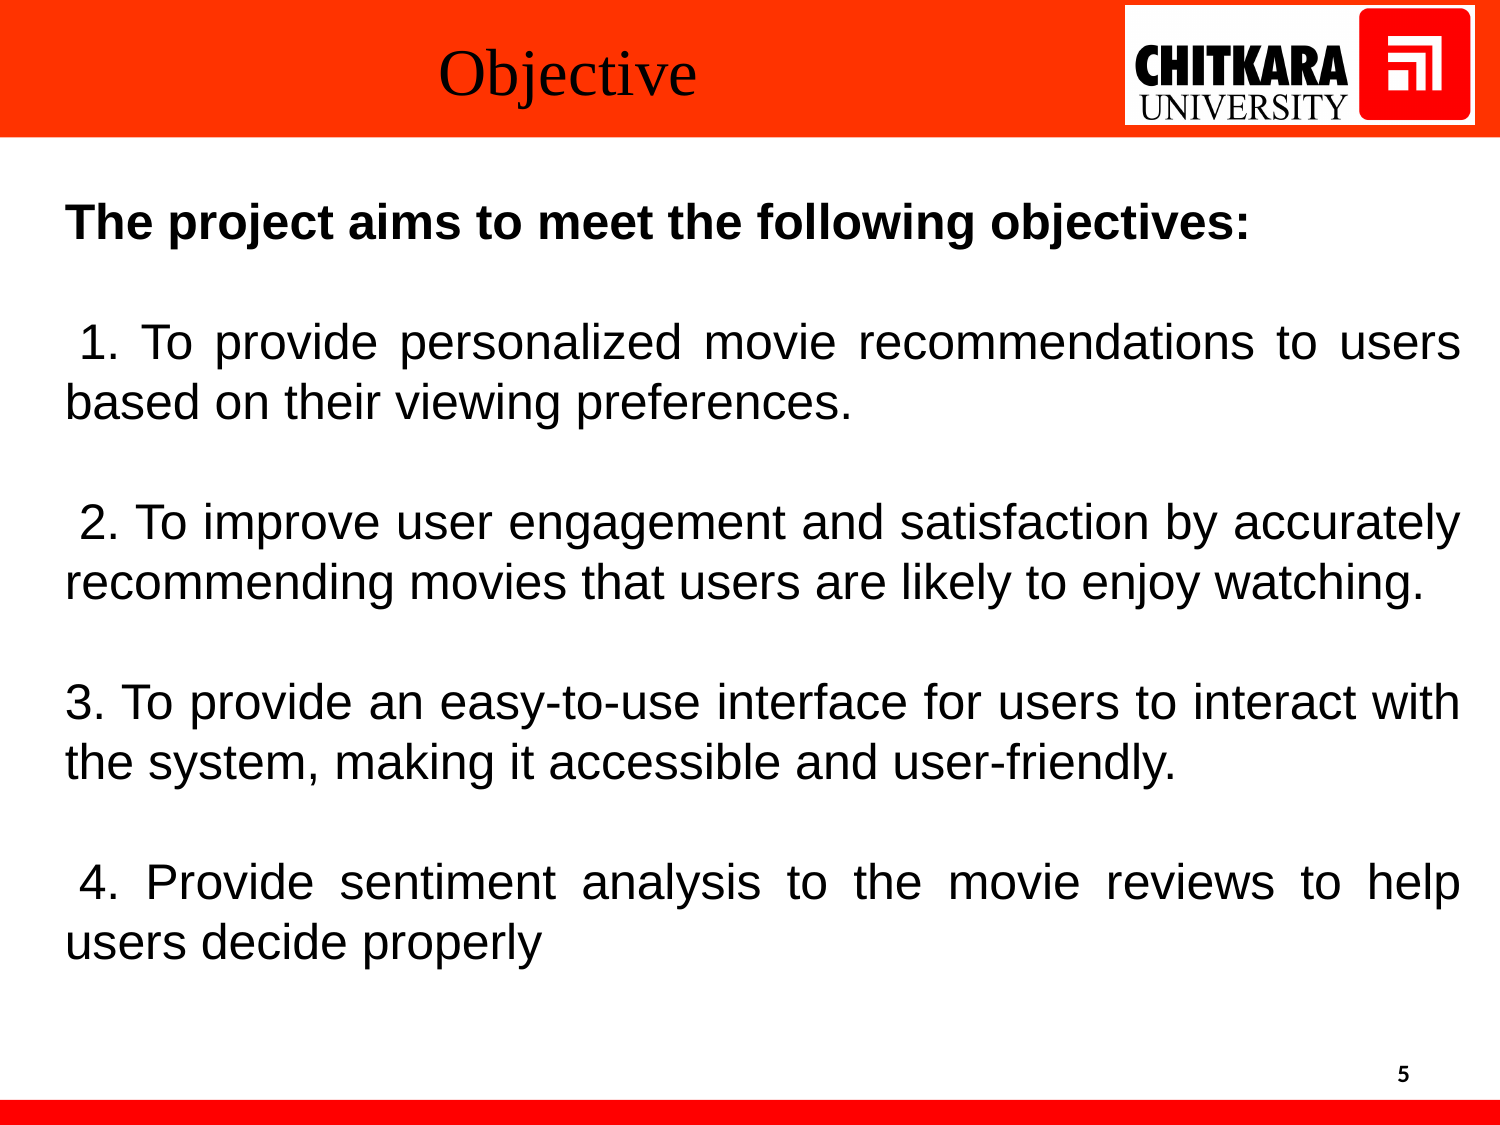

Objective
The project aims to meet the following objectives:

 1. To provide personalized movie recommendations to users based on their viewing preferences.

 2. To improve user engagement and satisfaction by accurately recommending movies that users are likely to enjoy watching.

3. To provide an easy-to-use interface for users to interact with the system, making it accessible and user-friendly.

 4. Provide sentiment analysis to the movie reviews to help users decide properly

5